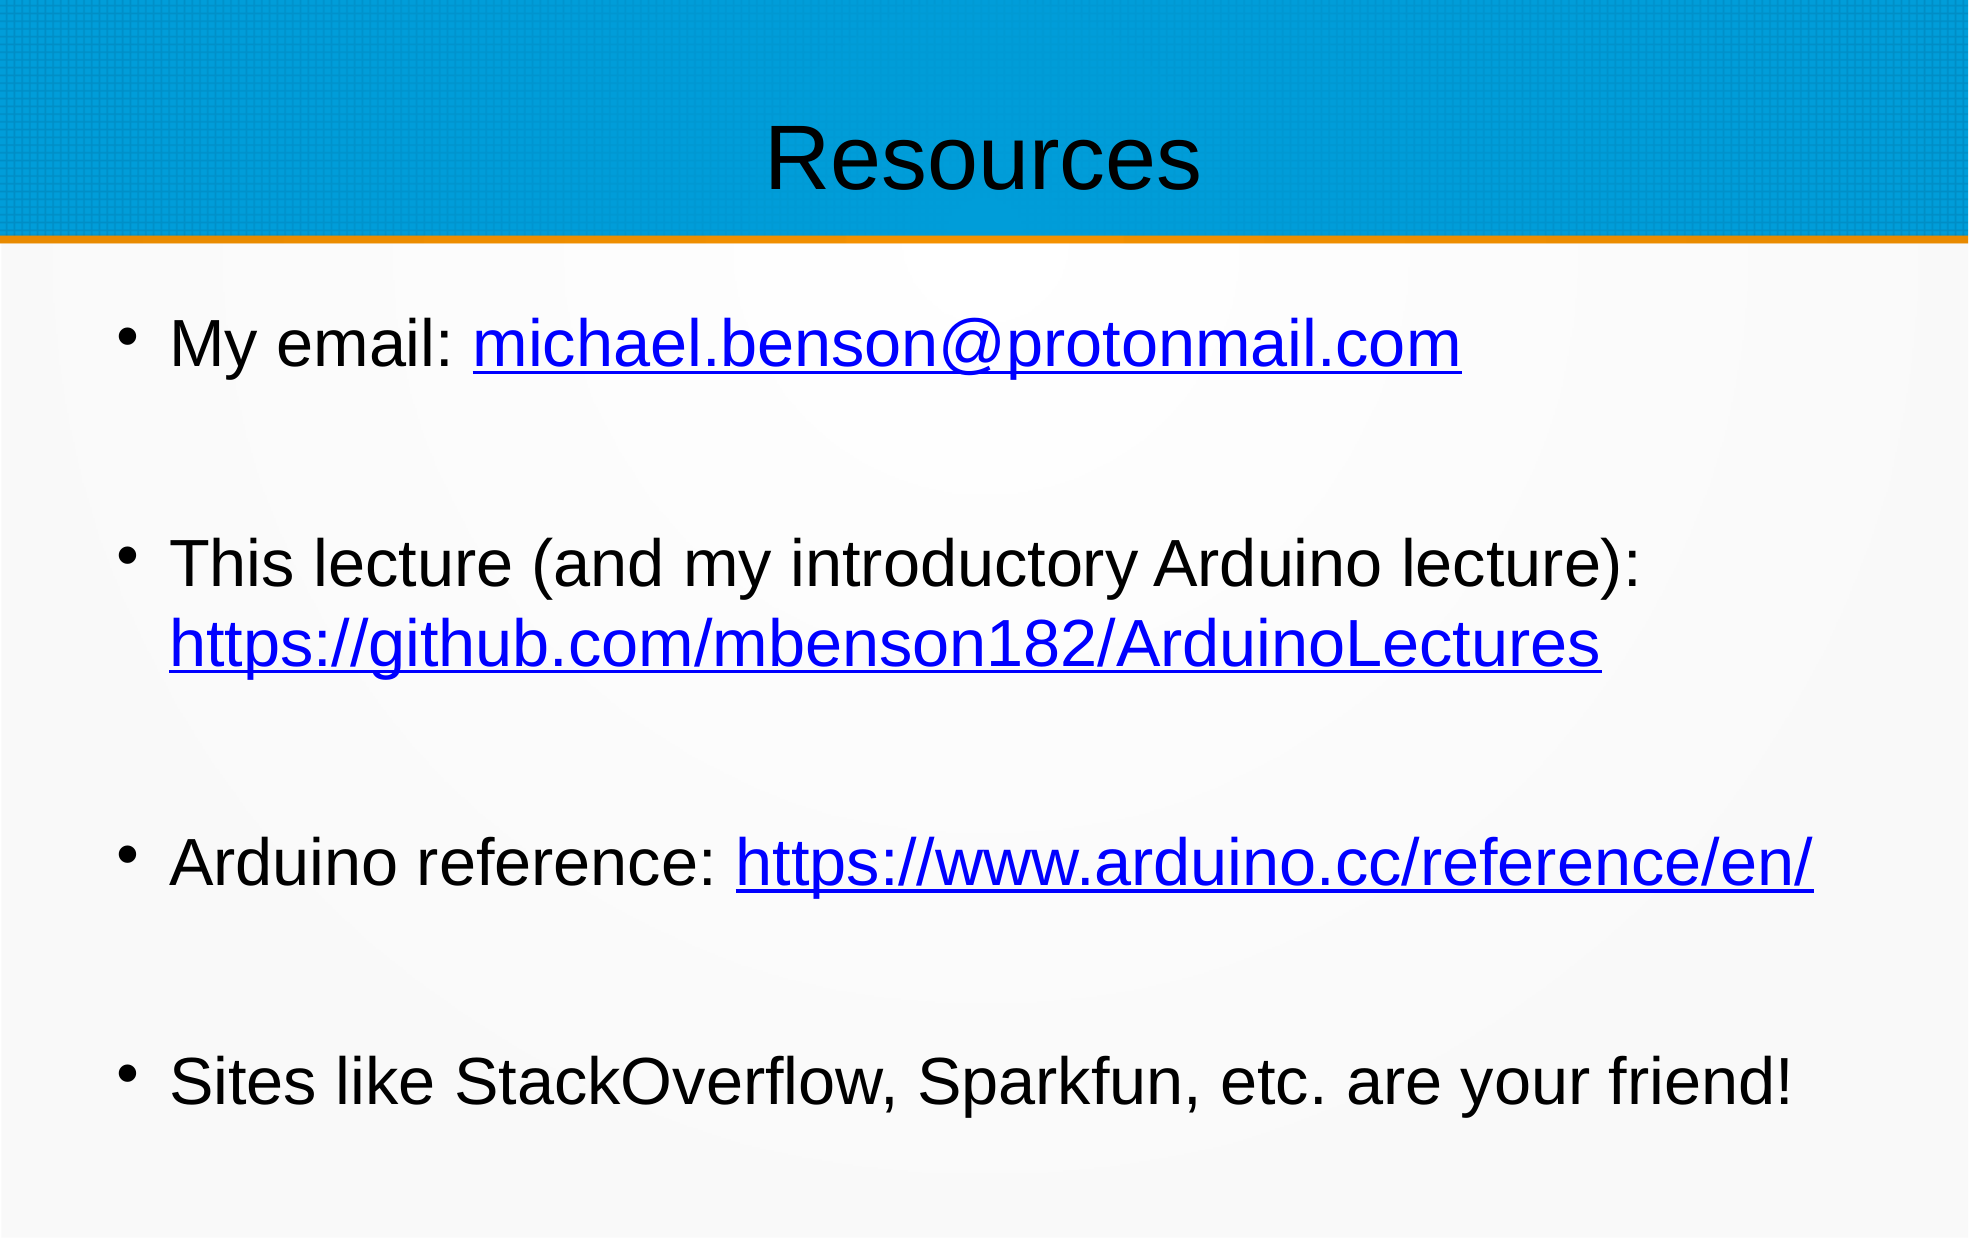

Resources
My email: michael.benson@protonmail.com

This lecture (and my introductory Arduino lecture): https://github.com/mbenson182/ArduinoLectures

Arduino reference: https://www.arduino.cc/reference/en/

Sites like StackOverflow, Sparkfun, etc. are your friend!